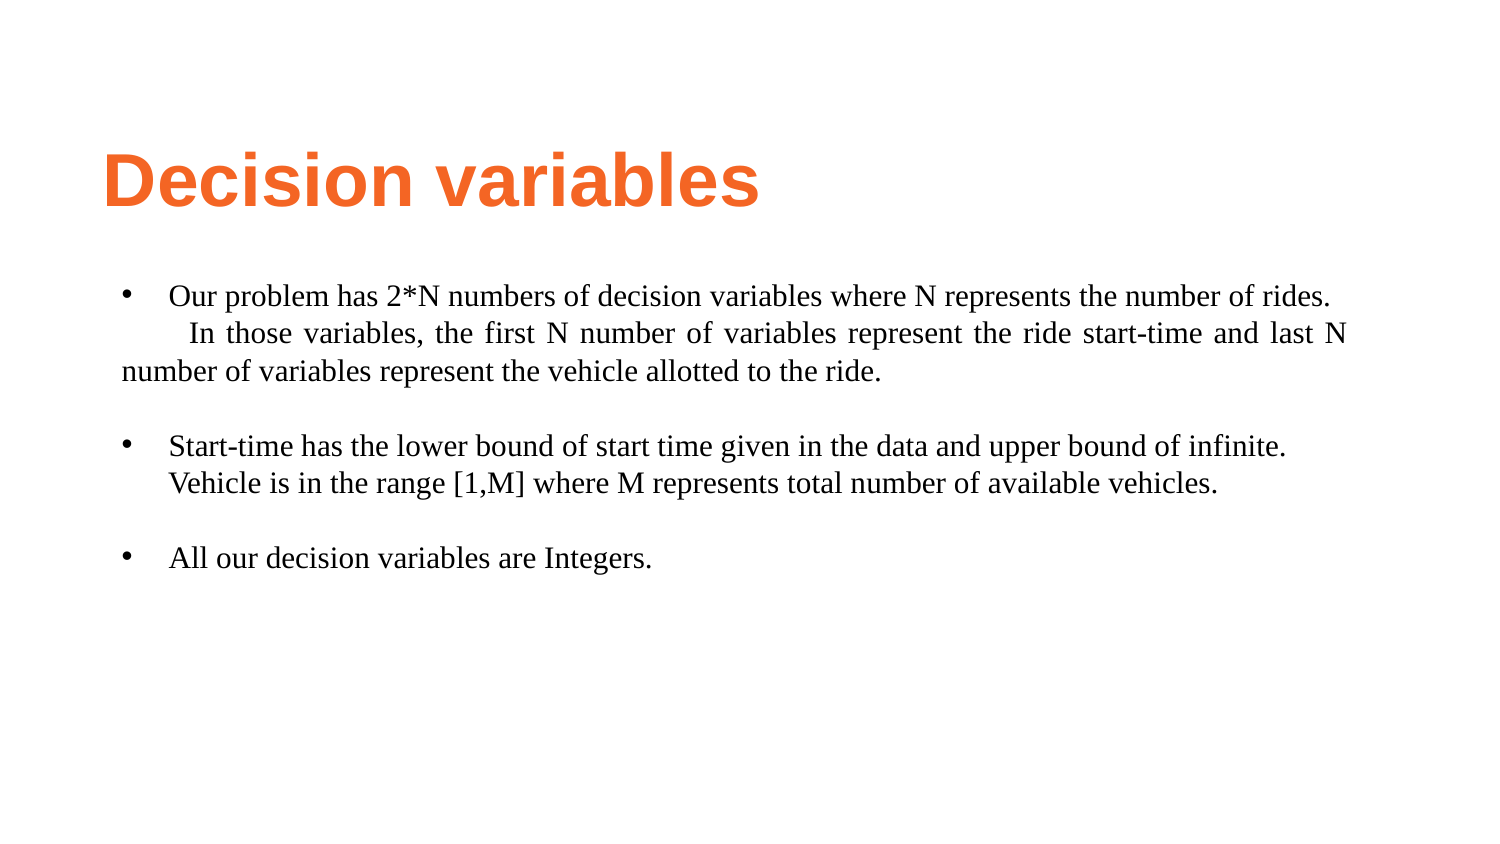

Decision variables

Our problem has 2*N numbers of decision variables where N represents the number of rides.
      In those variables, the first N number of variables represent the ride start-time and last N 	number of variables represent the vehicle allotted to the ride.

Start-time has the lower bound of start time given in the data and upper bound of infinite.
      Vehicle is in the range [1,M] where M represents total number of available vehicles.

All our decision variables are Integers.